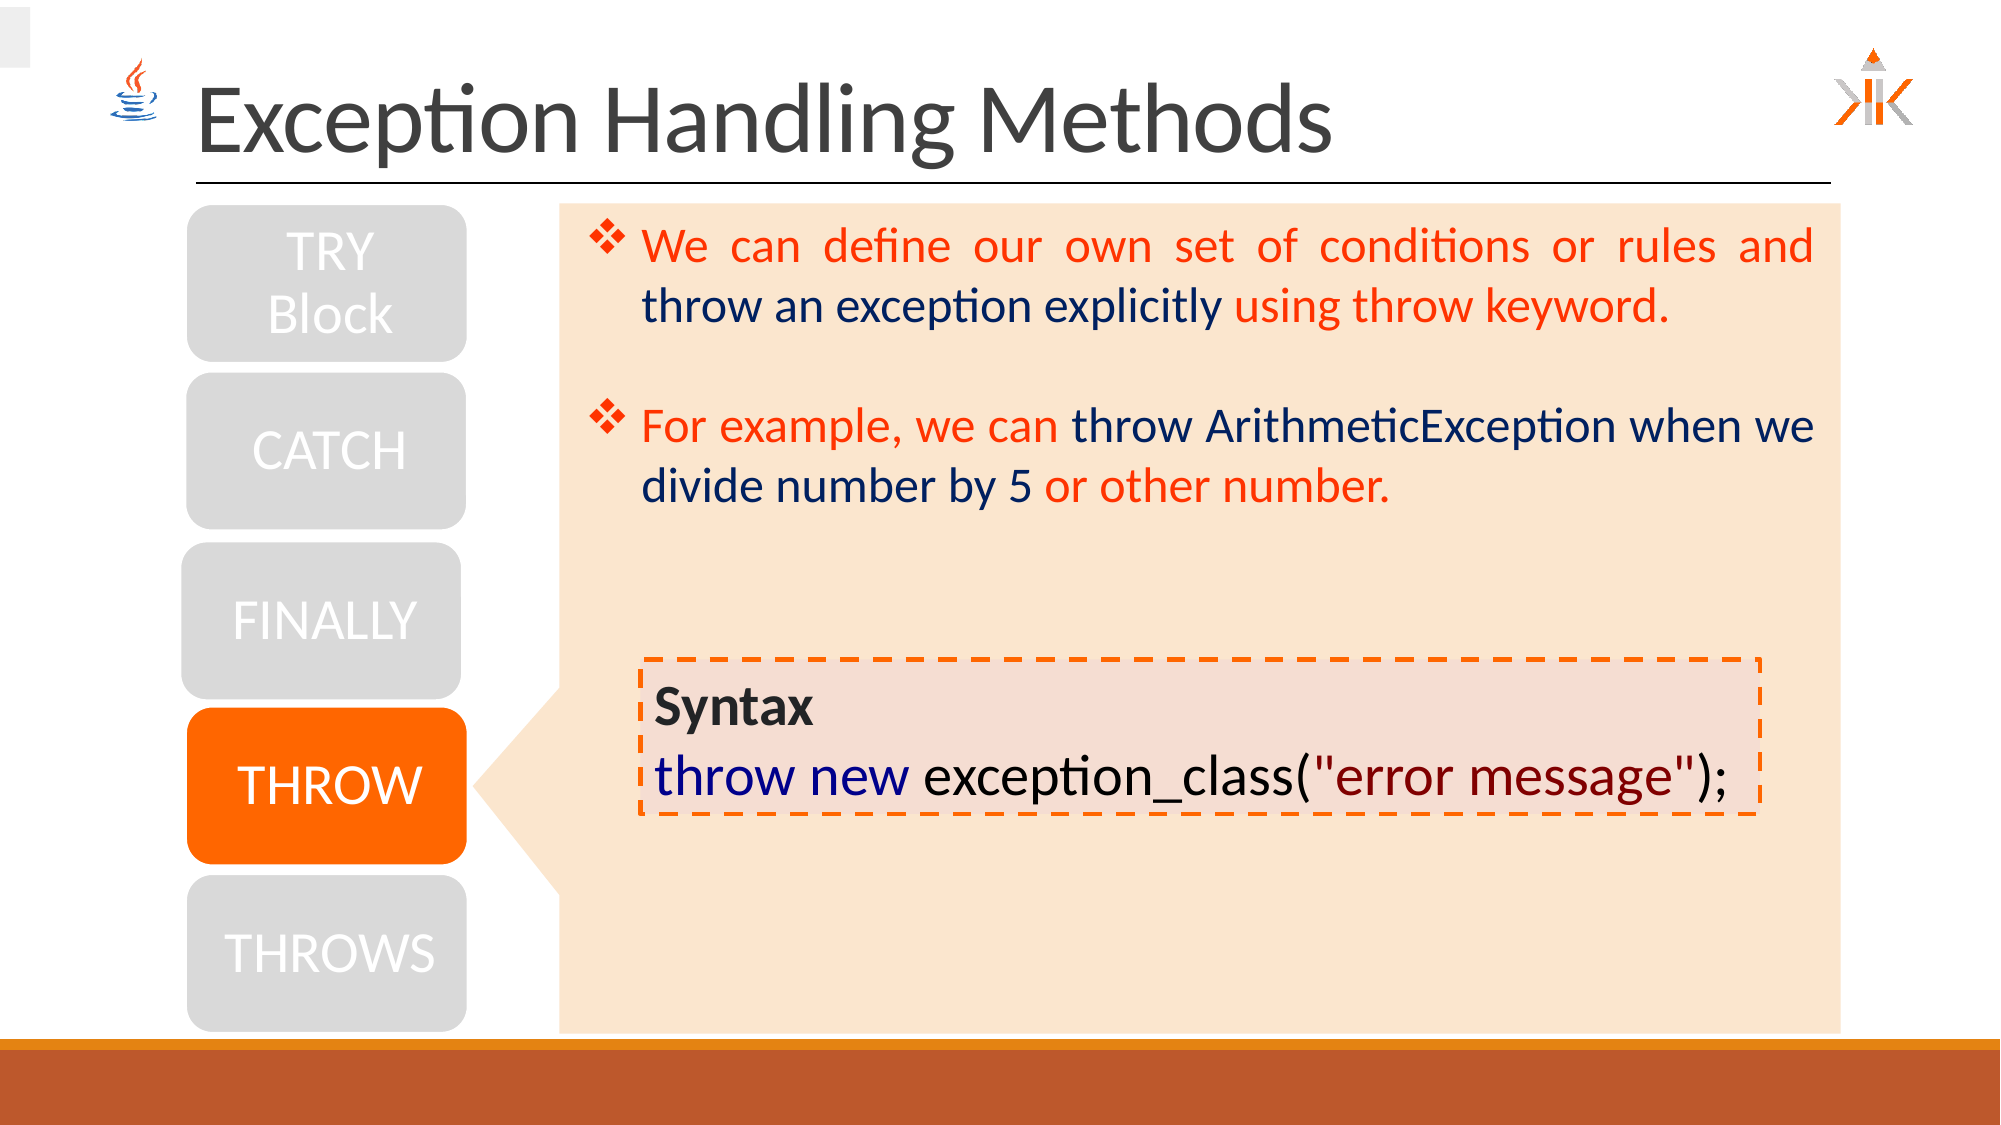

# Exception Handling Methods
TRY Block
CATCH
FINALLY
THROW
THROWS
We can define our own set of conditions or rules and throw an exception explicitly using throw keyword.

For example, we can throw ArithmeticException when we divide number by 5 or other number.
Syntax
throw new exception_class("error message");